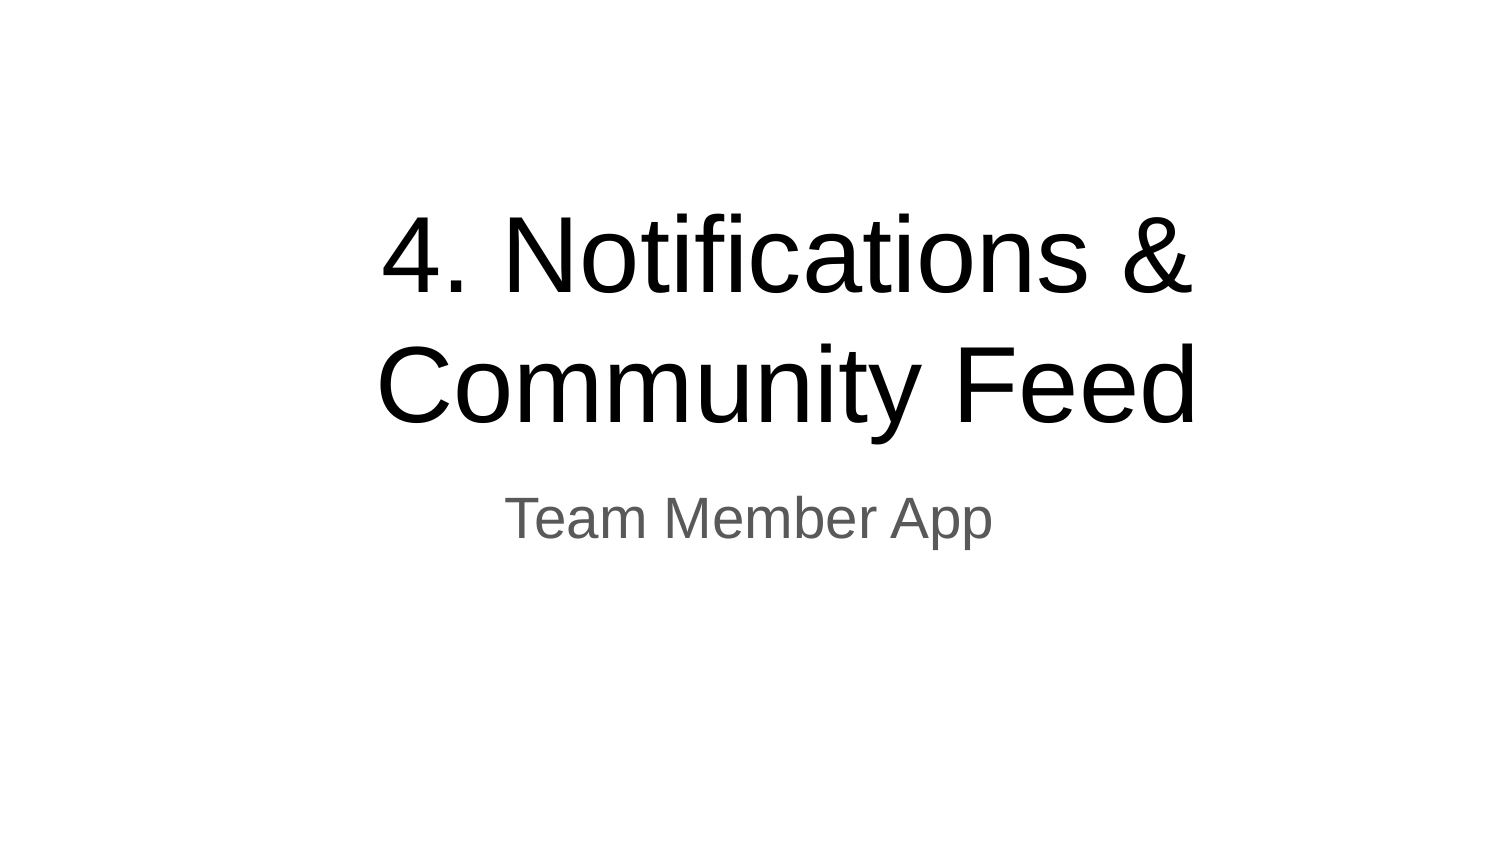

# 4. Notifications & Community Feed
Team Member App